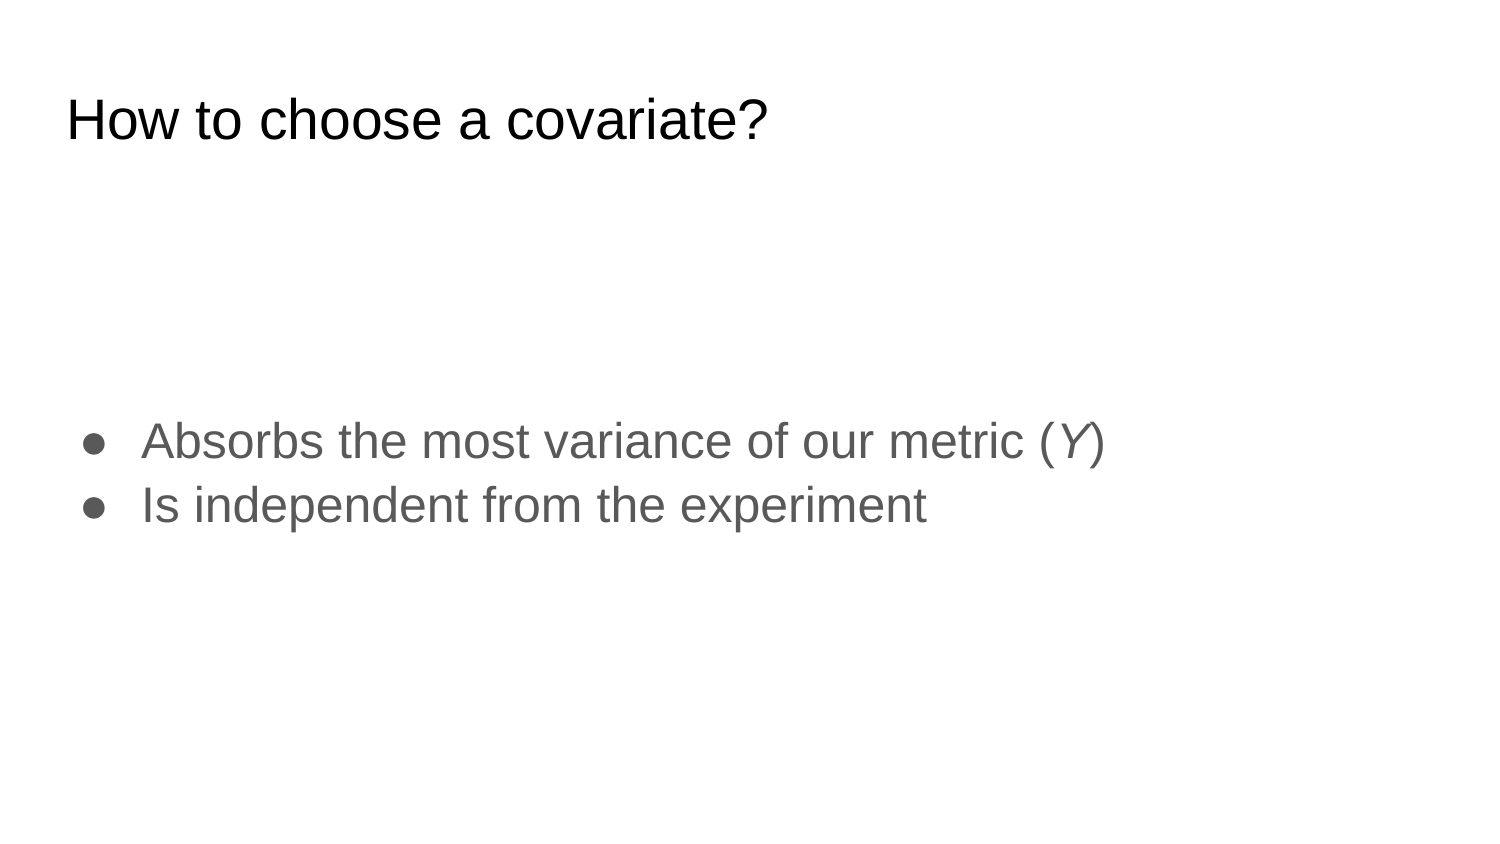

# How to choose a covariate?
Absorbs the most variance of our metric (Y)
Is independent from the experiment